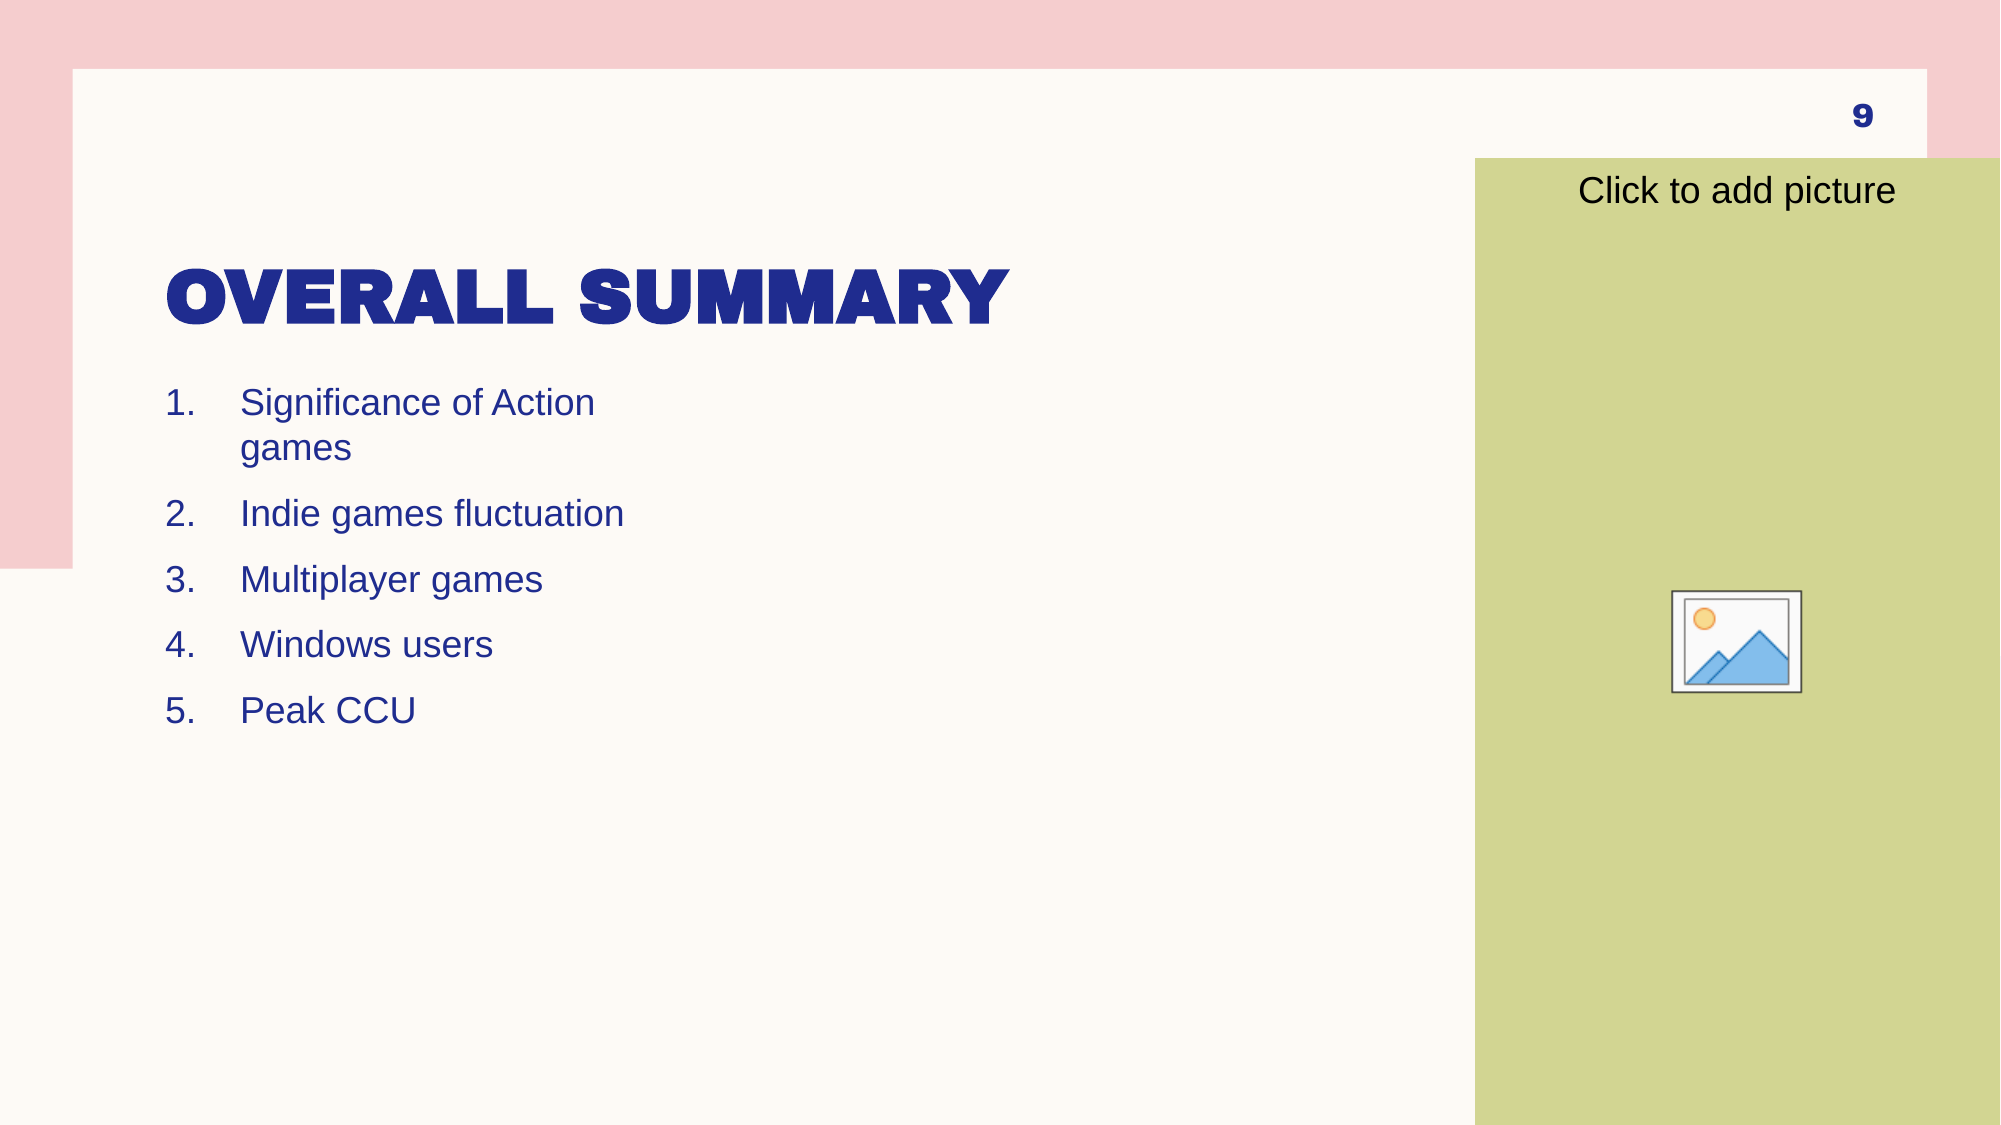

9
# Overall Summary

Significance of Action games
Indie games fluctuation
Multiplayer games
Windows users
Peak CCU